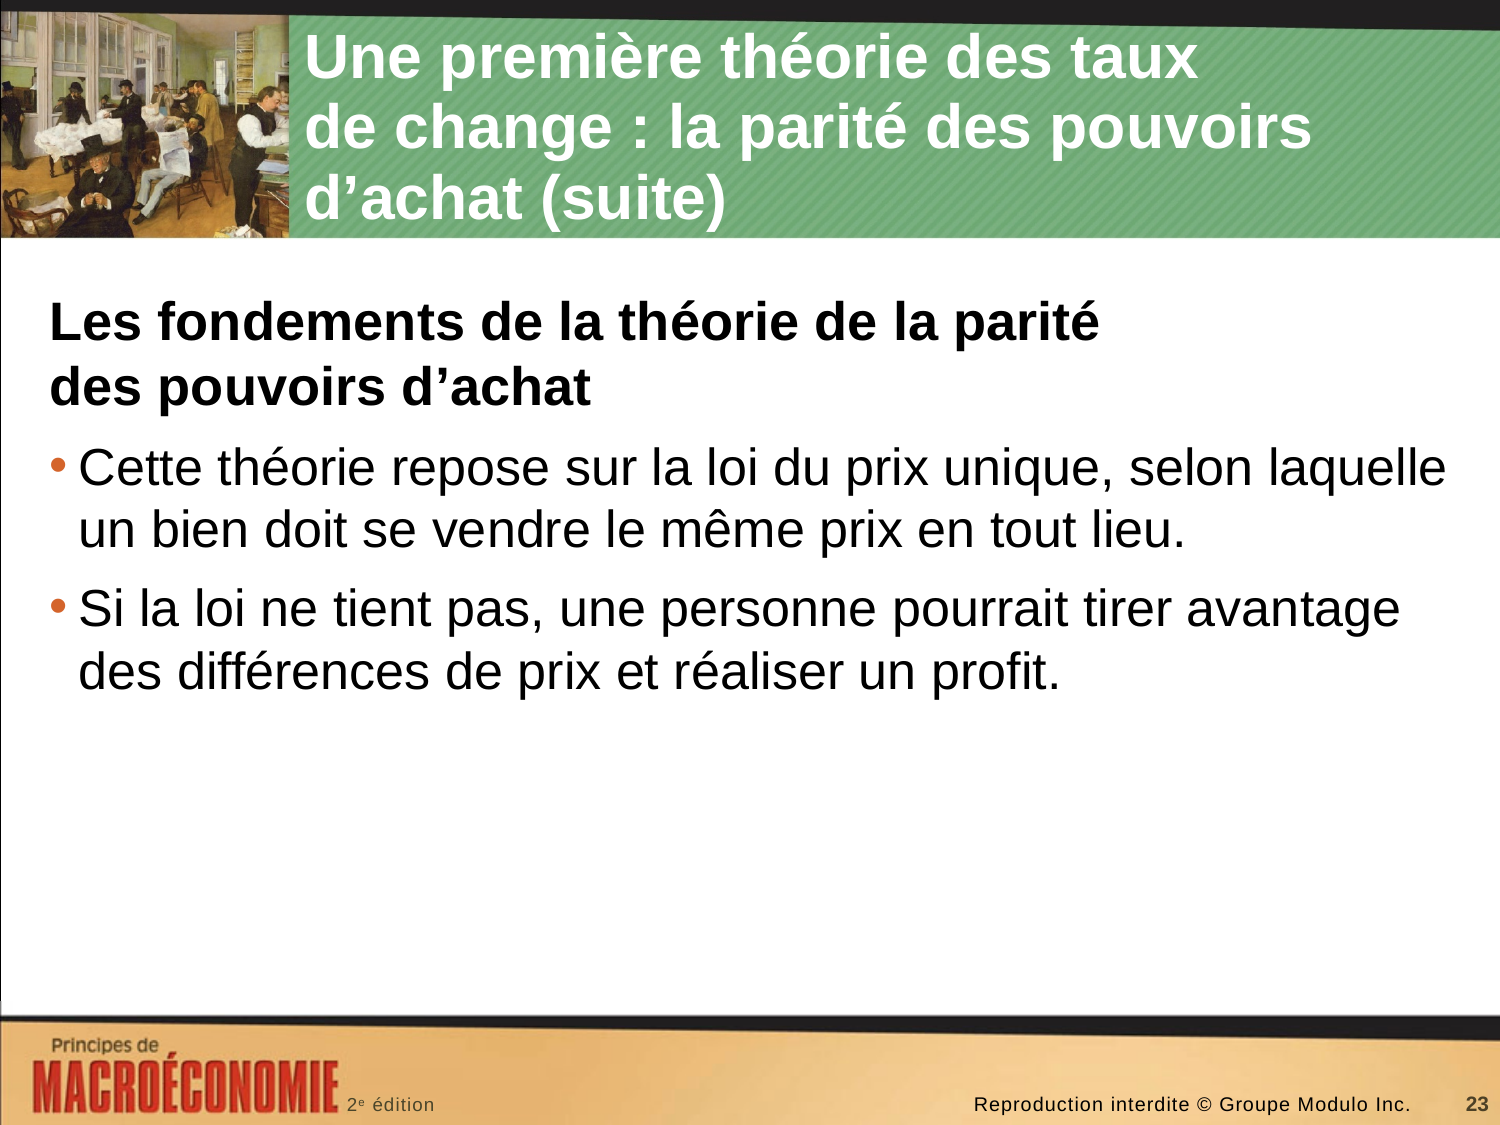

# Une première théorie des taux de change : la parité des pouvoirs d’achat (suite)
Les fondements de la théorie de la parité                   des pouvoirs d’achat
Cette théorie repose sur la loi du prix unique, selon laquelle un bien doit se vendre le même prix en tout lieu.
Si la loi ne tient pas, une personne pourrait tirer avantage des différences de prix et réaliser un profit.

23